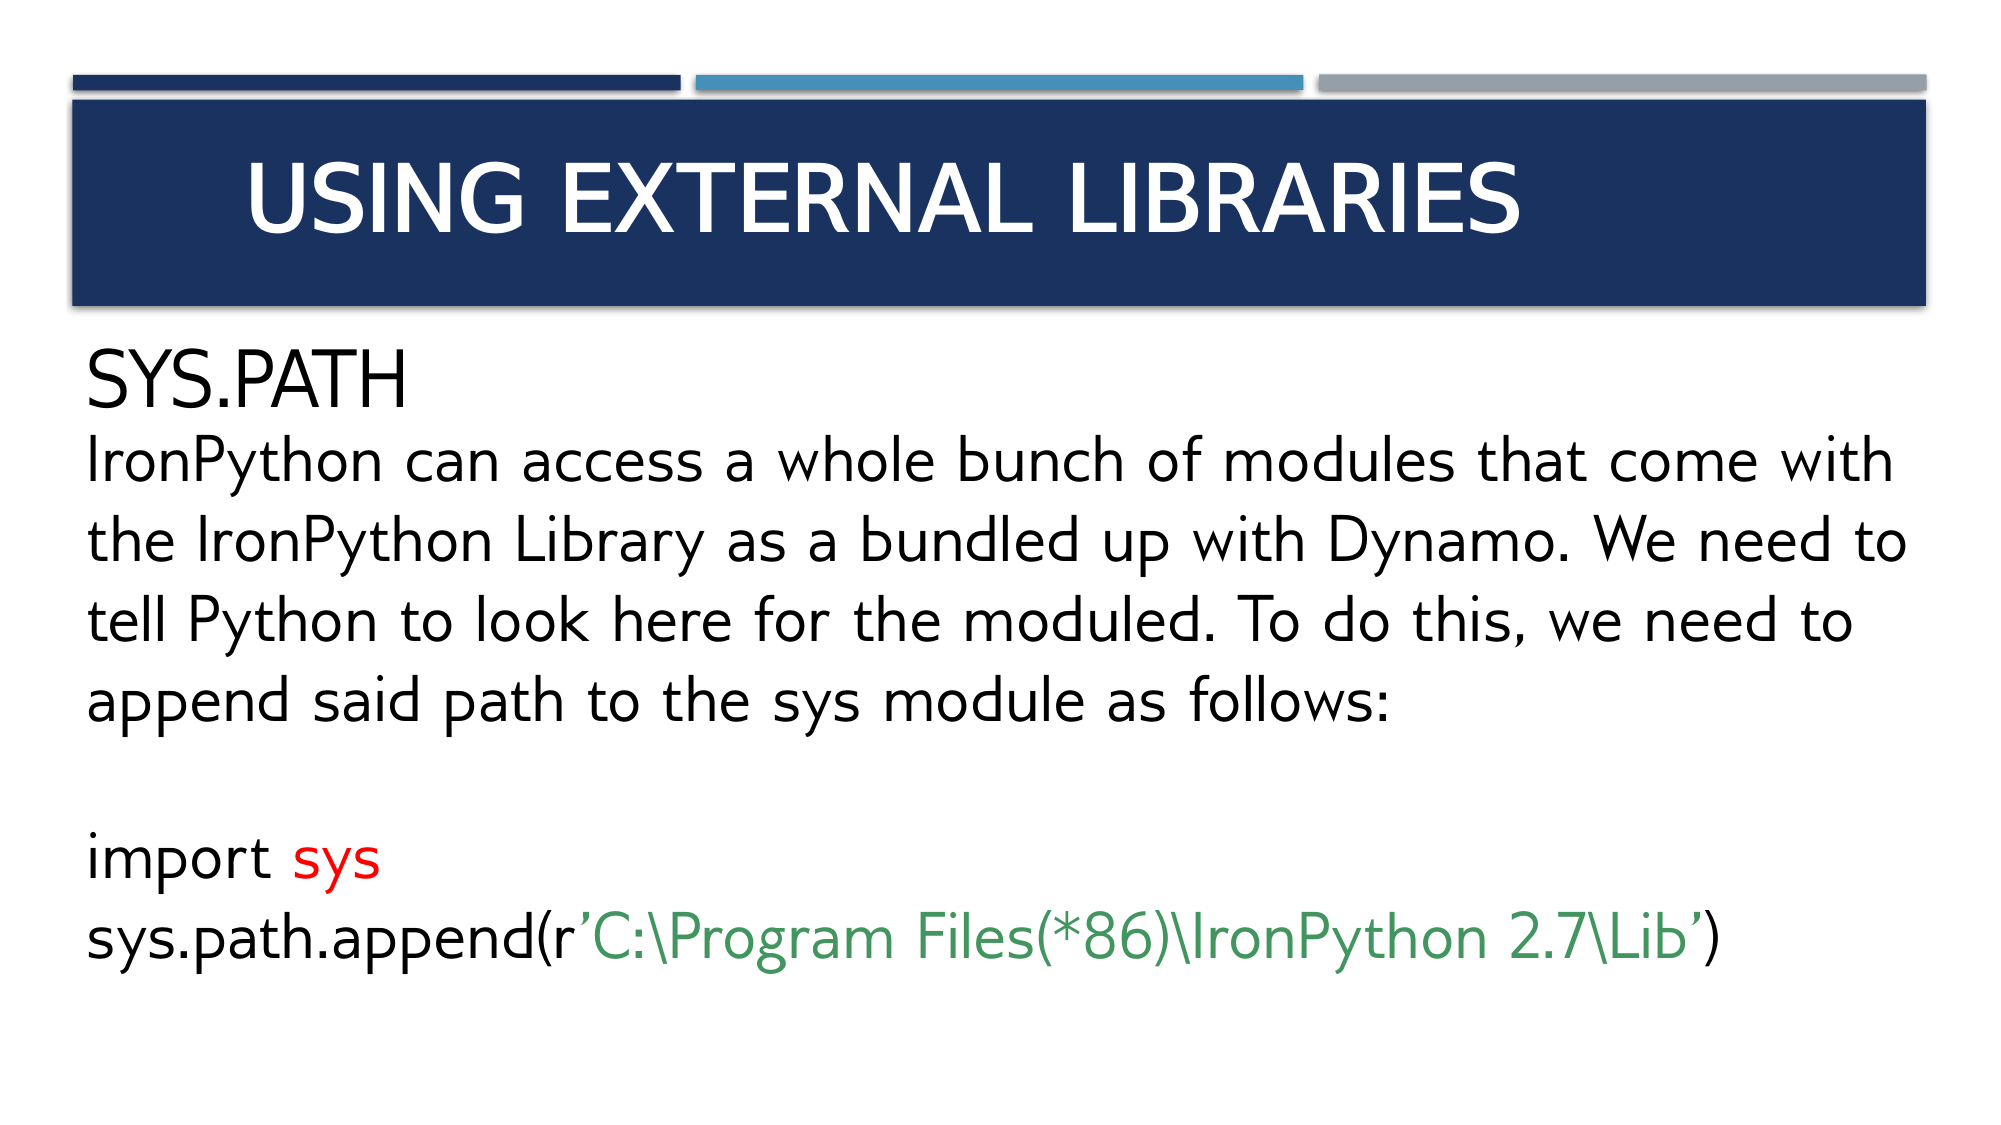

# USING EXTERNAL LIBRARIES
SYS.PATH
IronPython can access a whole bunch of modules that come with the IronPython Library as a bundled up with Dynamo. We need to tell Python to look here for the moduled. To do this, we need to append said path to the sys module as follows:
import sys
sys.path.append(r’C:\Program Files(*86)\IronPython 2.7\Lib’)